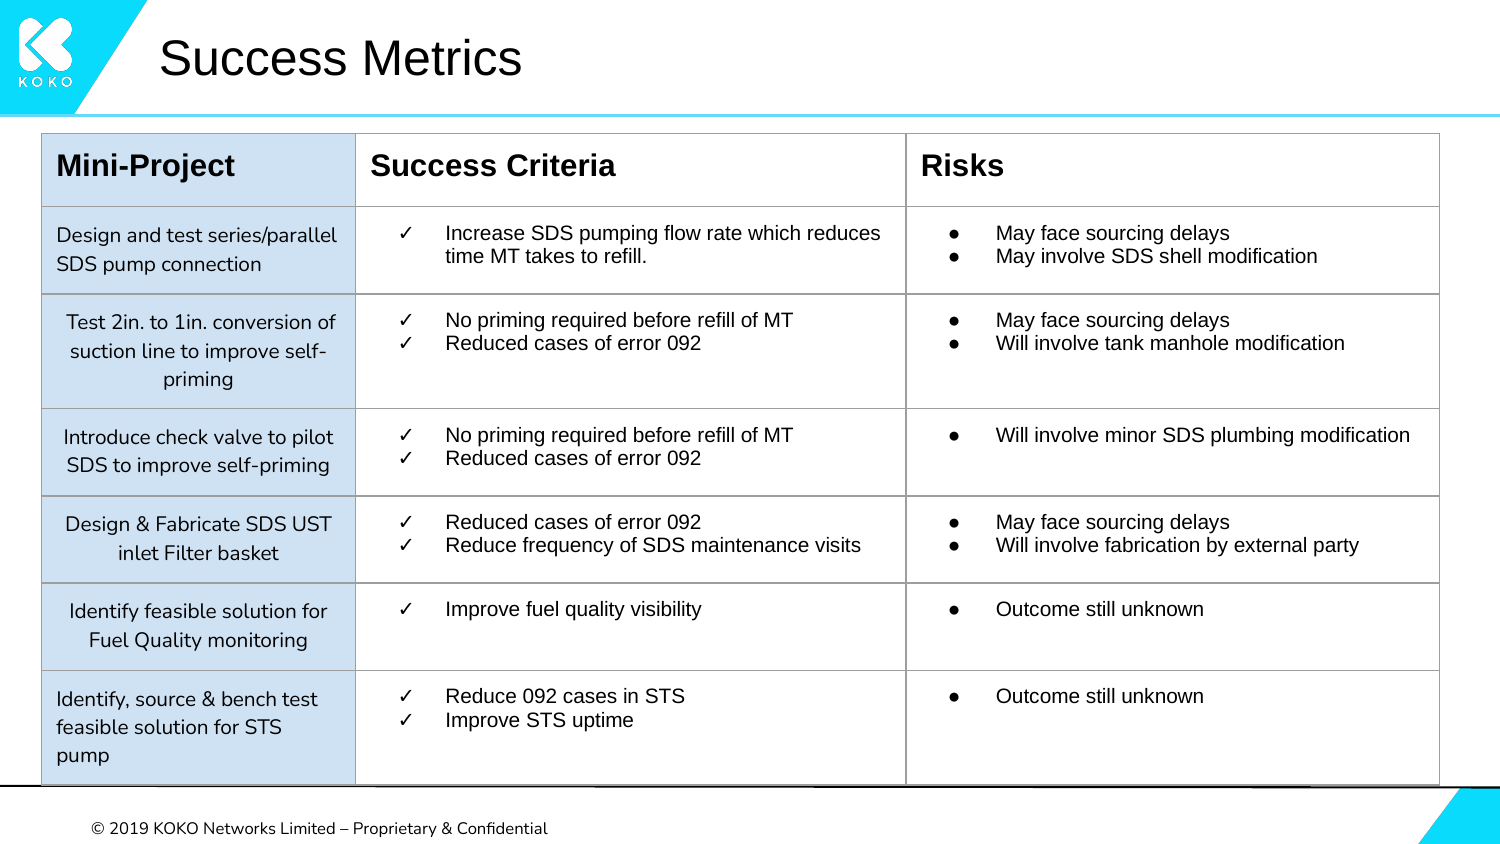

# Success Metrics
| Mini-Project | Success Criteria | Risks |
| --- | --- | --- |
| Design and test series/parallel SDS pump connection | Increase SDS pumping flow rate which reduces time MT takes to refill. | May face sourcing delays May involve SDS shell modification |
| Test 2in. to 1in. conversion of suction line to improve self-priming | No priming required before refill of MT Reduced cases of error 092 | May face sourcing delays Will involve tank manhole modification |
| Introduce check valve to pilot SDS to improve self-priming | No priming required before refill of MT Reduced cases of error 092 | Will involve minor SDS plumbing modification |
| Design & Fabricate SDS UST inlet Filter basket | Reduced cases of error 092 Reduce frequency of SDS maintenance visits | May face sourcing delays Will involve fabrication by external party |
| Identify feasible solution for Fuel Quality monitoring | Improve fuel quality visibility | Outcome still unknown |
| Identify, source & bench test feasible solution for STS pump | Reduce 092 cases in STS Improve STS uptime | Outcome still unknown |